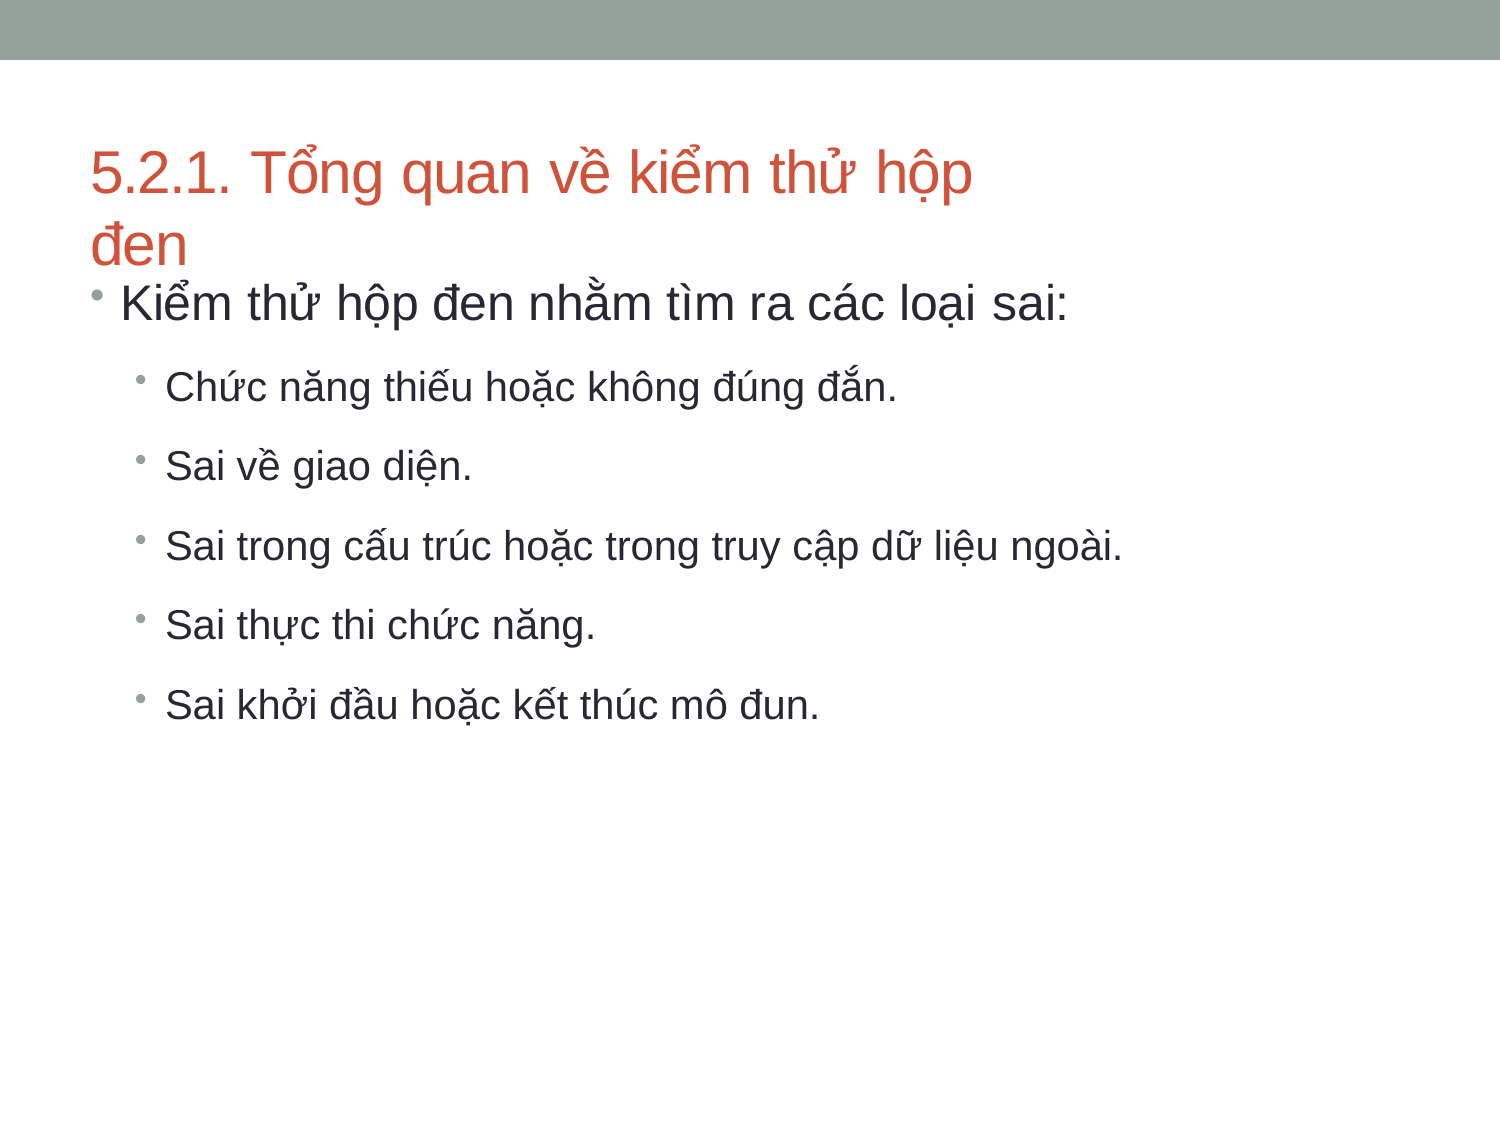

# 5.2.1. Tổng quan về kiểm thử hộp đen
Kiểm thử hộp đen nhằm tìm ra các loại sai:
Chức năng thiếu hoặc không đúng đắn.
Sai về giao diện.
Sai trong cấu trúc hoặc trong truy cập dữ liệu ngoài.
Sai thực thi chức năng.
Sai khởi đầu hoặc kết thúc mô đun.